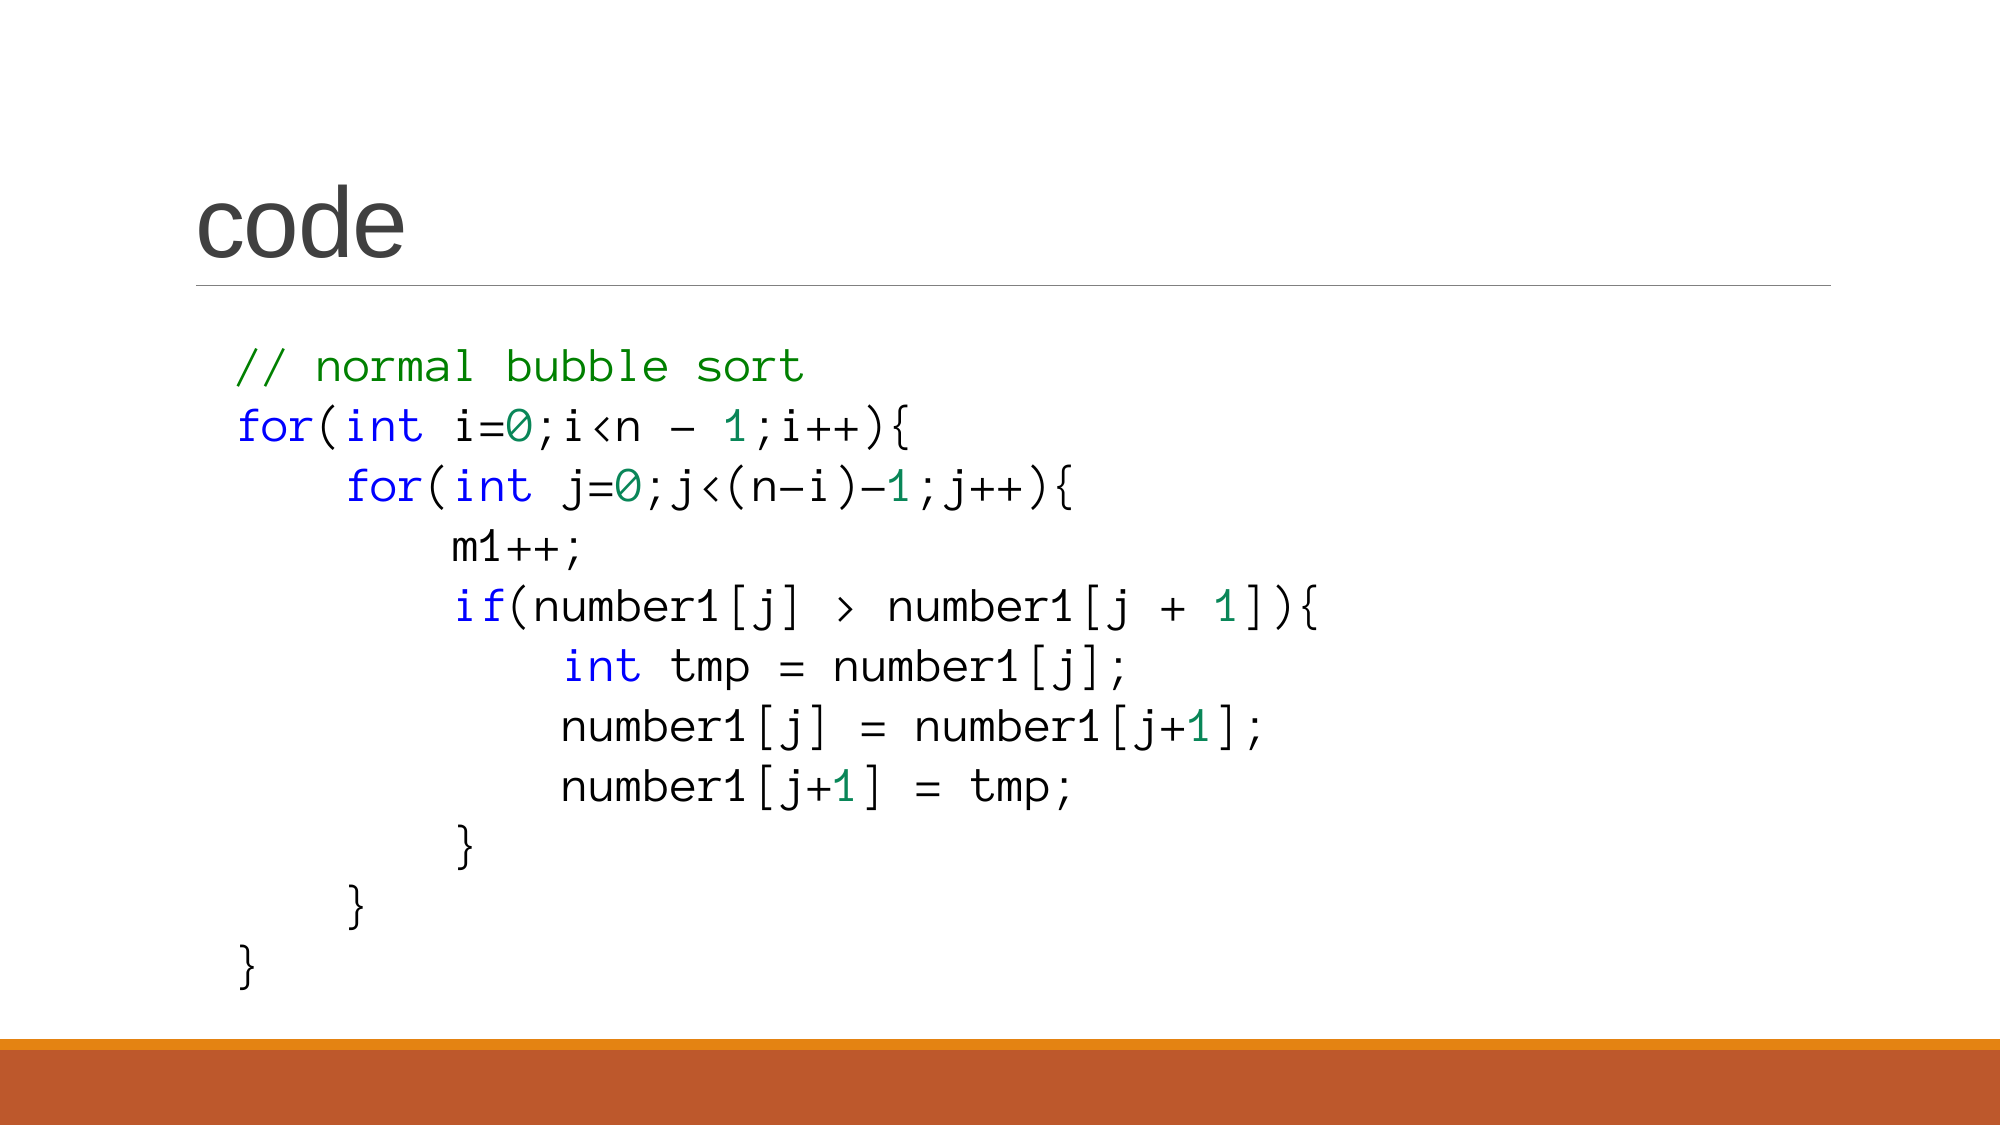

# code
    // normal bubble sort
    for(int i=0;i<n - 1;i++){
        for(int j=0;j<(n-i)-1;j++){
            m1++;
            if(number1[j] > number1[j + 1]){
                int tmp = number1[j];
                number1[j] = number1[j+1];
                number1[j+1] = tmp;
            }
        }
    }